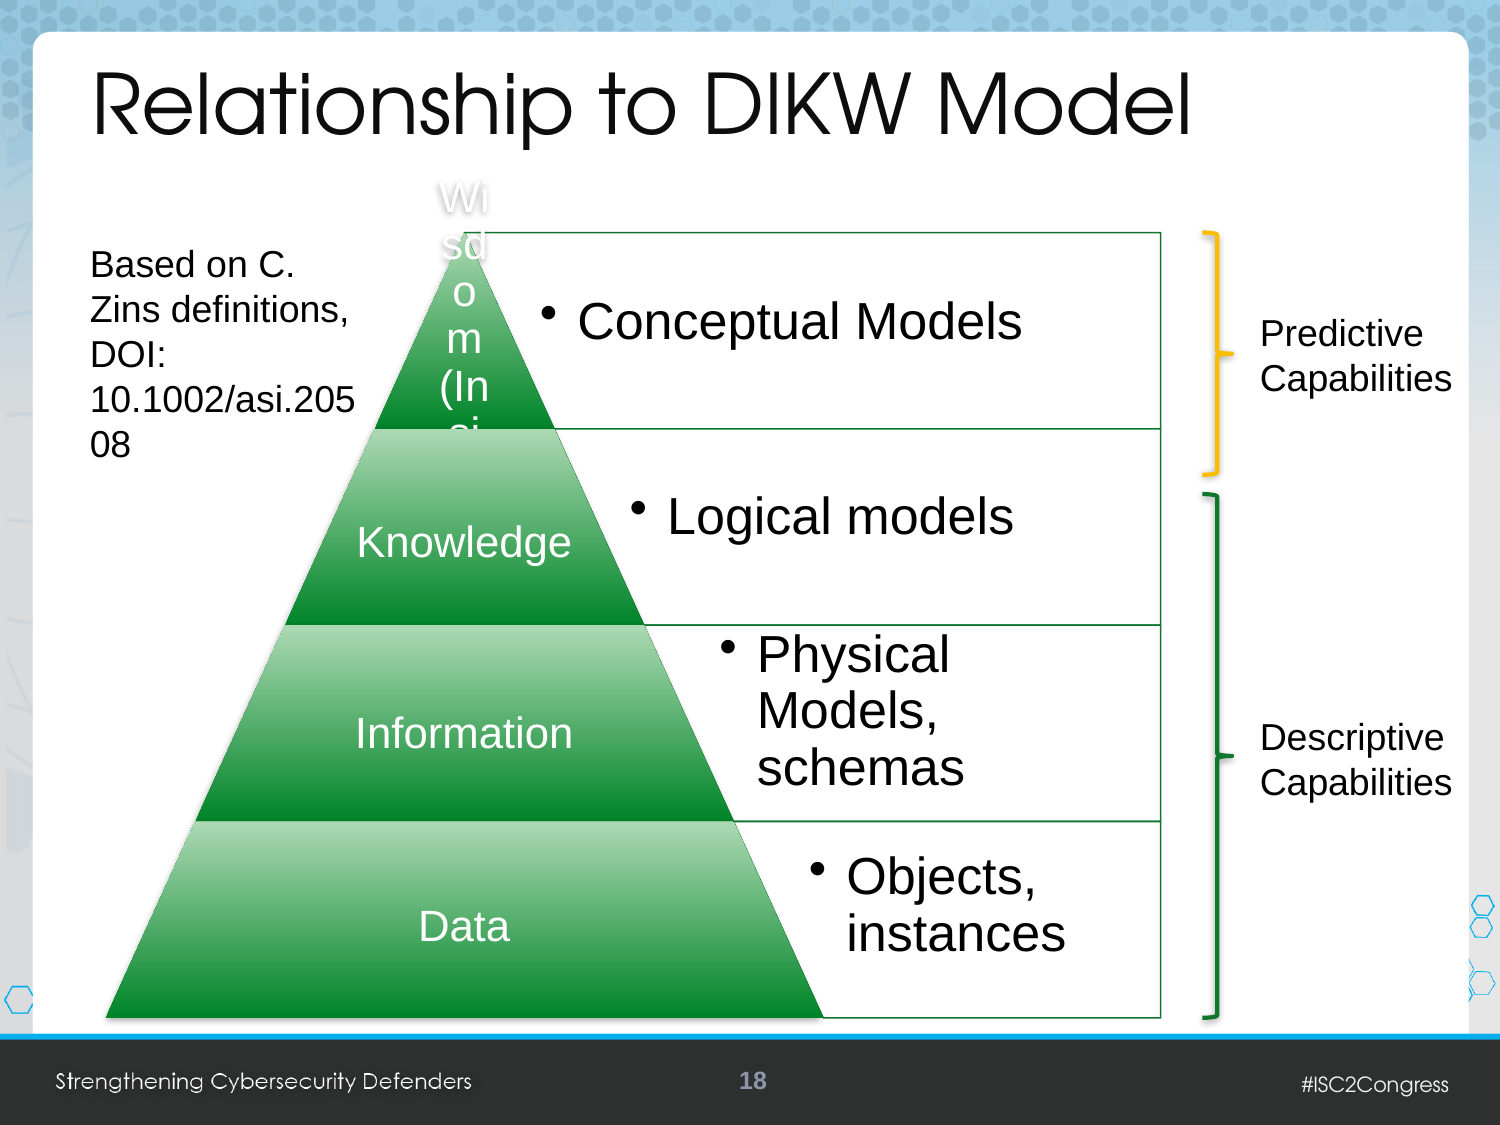

# Relationship to DIKW Model

Based on C. Zins definitions, DOI: 10.1002/asi.20508

Conceptual Models
Wisdom (Insight)
Logical models
Knowledge
Physical Models, schemas
Information
Objects, instances
Data
Predictive
Capabilities

Descriptive
Capabilities